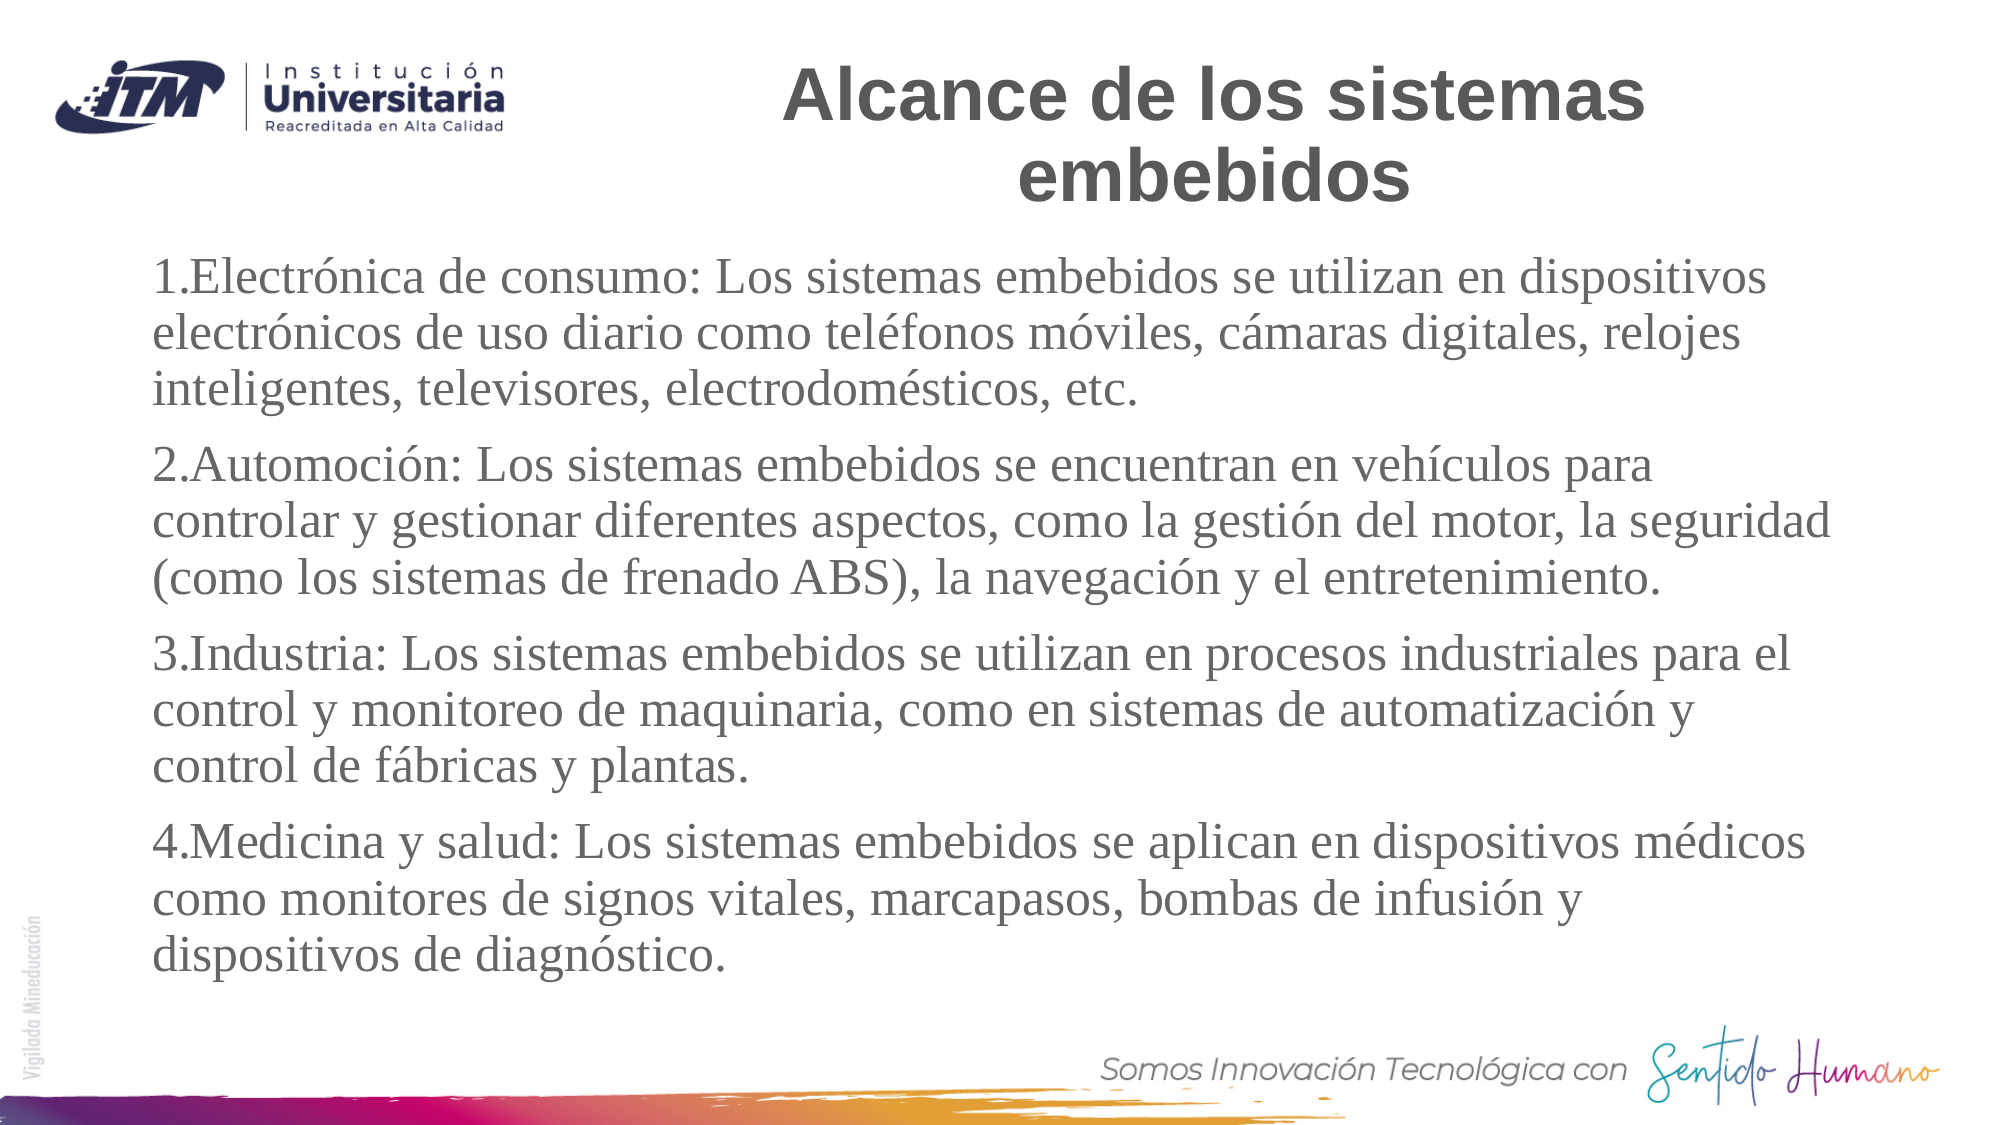

# Alcance de los sistemas embebidos
Electrónica de consumo: Los sistemas embebidos se utilizan en dispositivos electrónicos de uso diario como teléfonos móviles, cámaras digitales, relojes inteligentes, televisores, electrodomésticos, etc.
Automoción: Los sistemas embebidos se encuentran en vehículos para controlar y gestionar diferentes aspectos, como la gestión del motor, la seguridad (como los sistemas de frenado ABS), la navegación y el entretenimiento.
Industria: Los sistemas embebidos se utilizan en procesos industriales para el control y monitoreo de maquinaria, como en sistemas de automatización y control de fábricas y plantas.
Medicina y salud: Los sistemas embebidos se aplican en dispositivos médicos como monitores de signos vitales, marcapasos, bombas de infusión y dispositivos de diagnóstico.